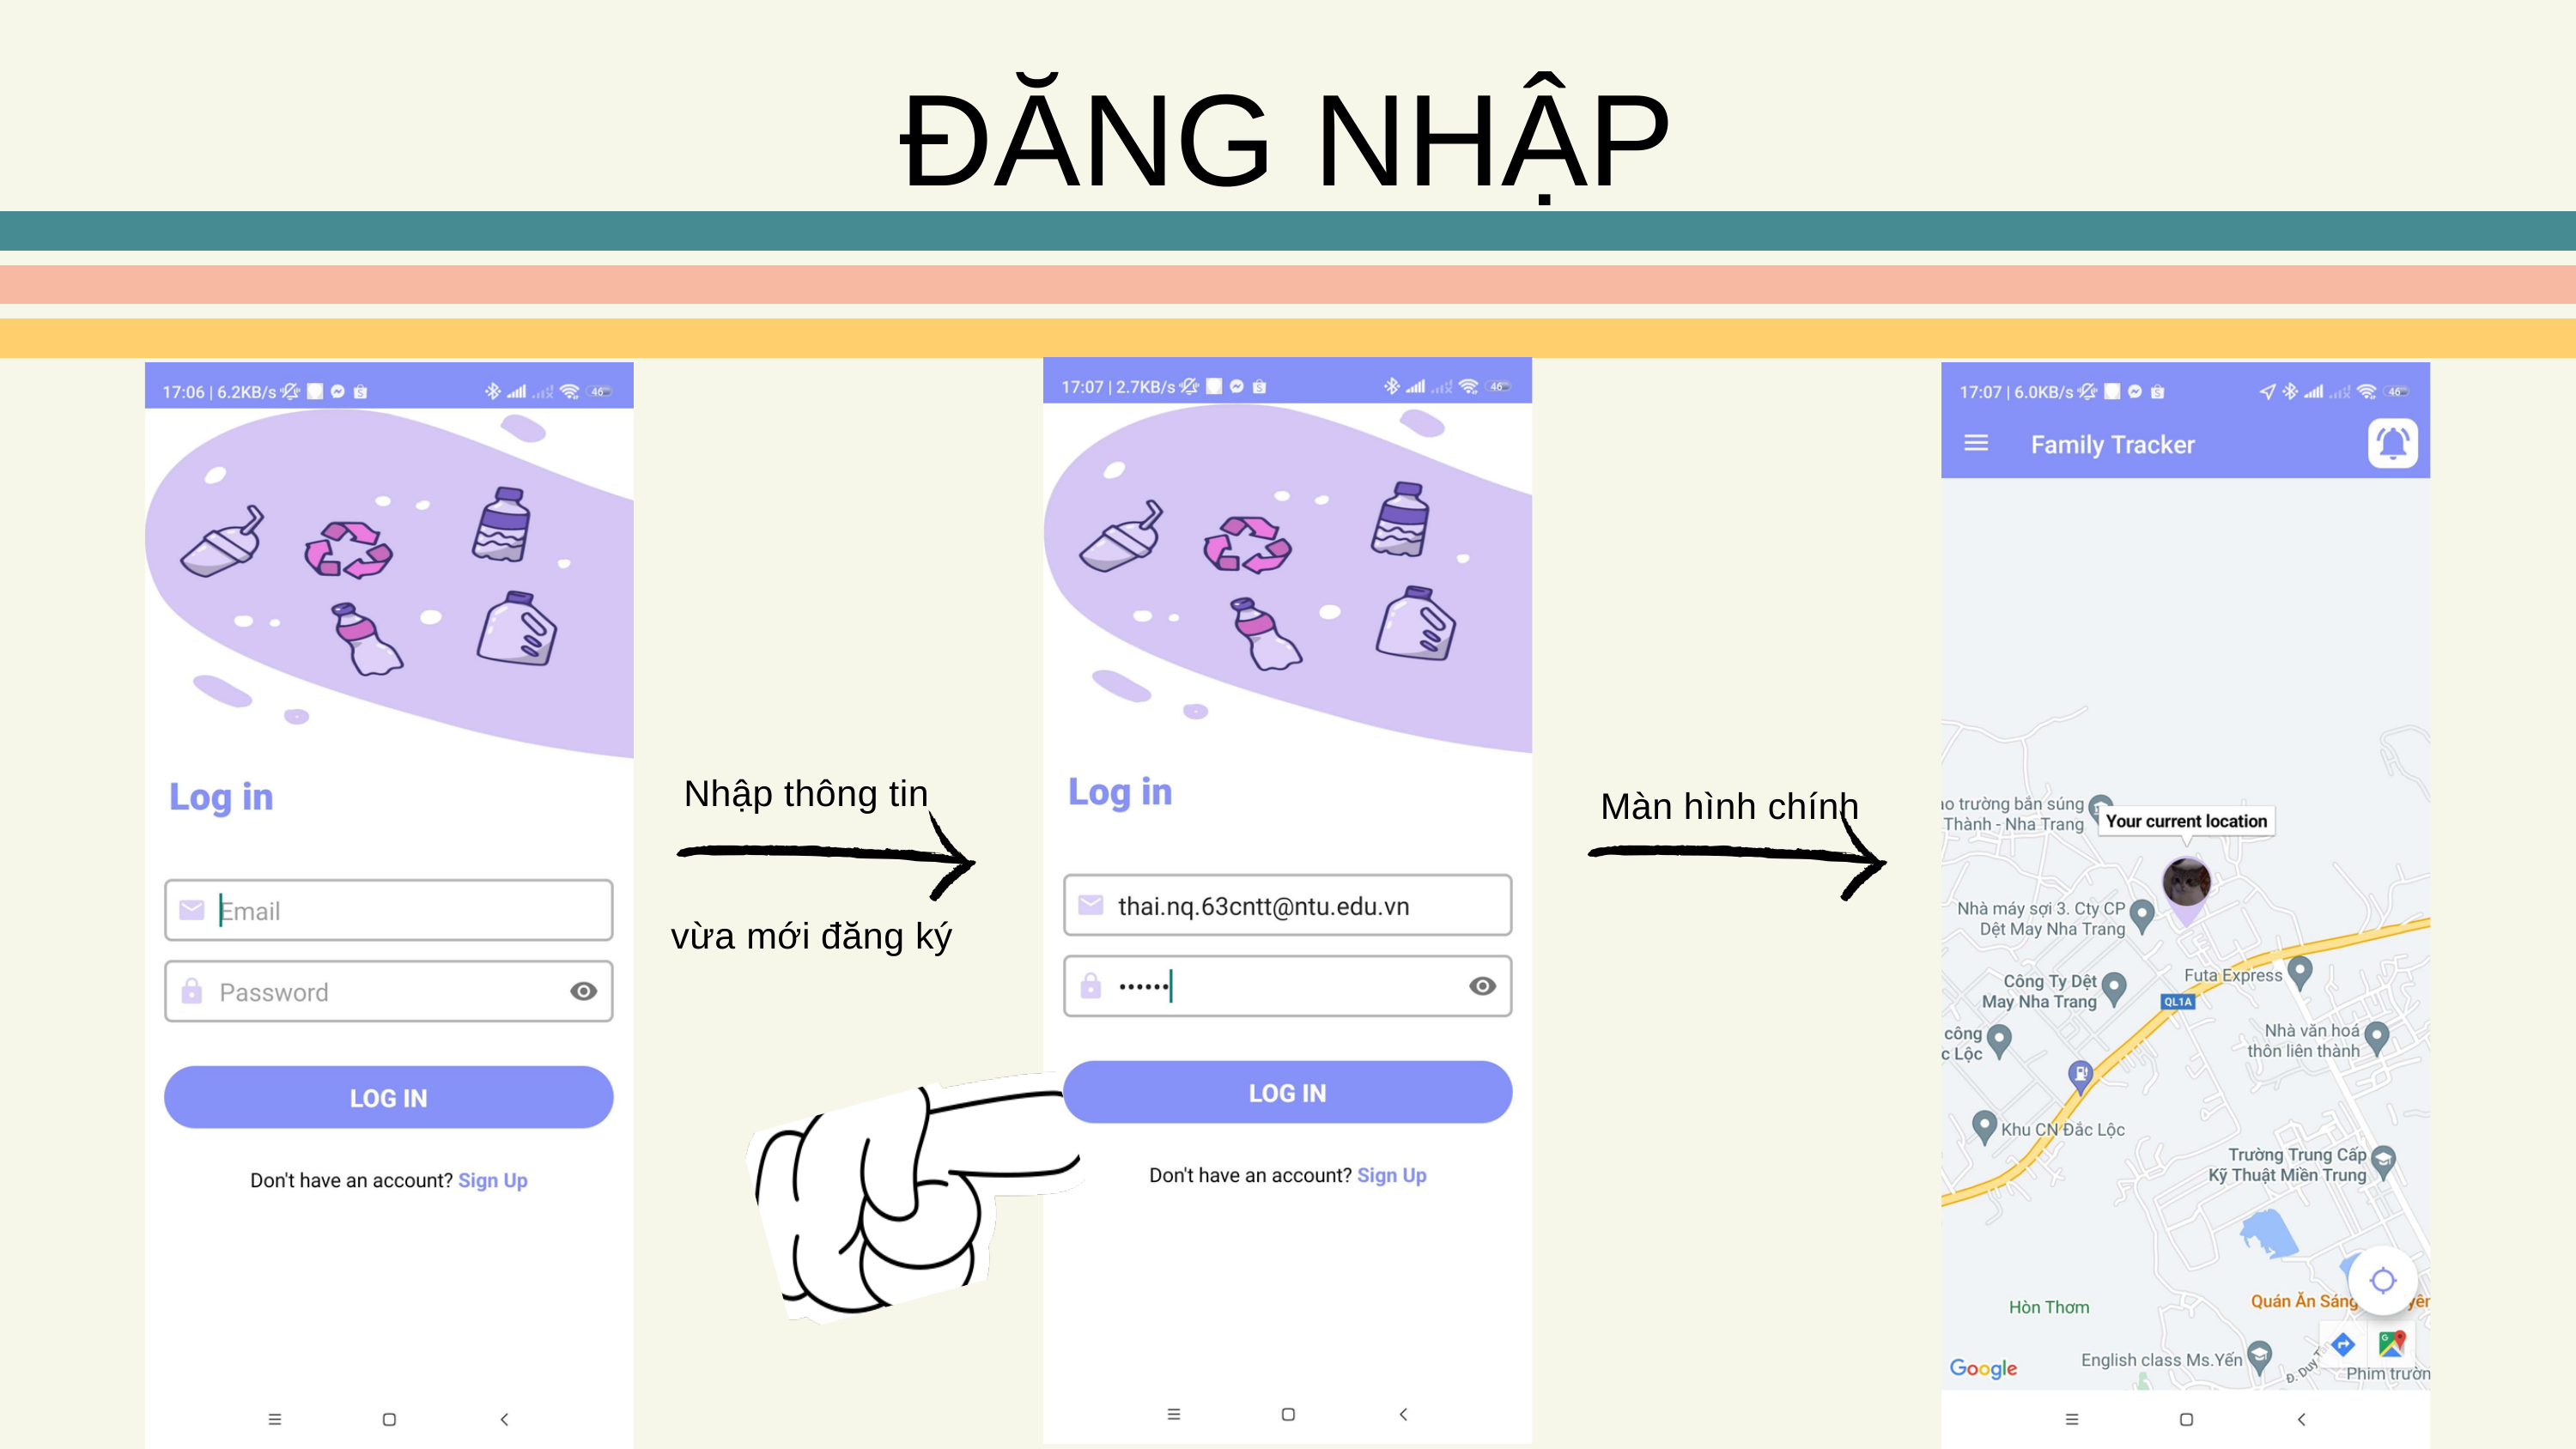

ĐĂNG NHẬP

Nhập thông tin

vừa mới đăng ký
Màn hình chính